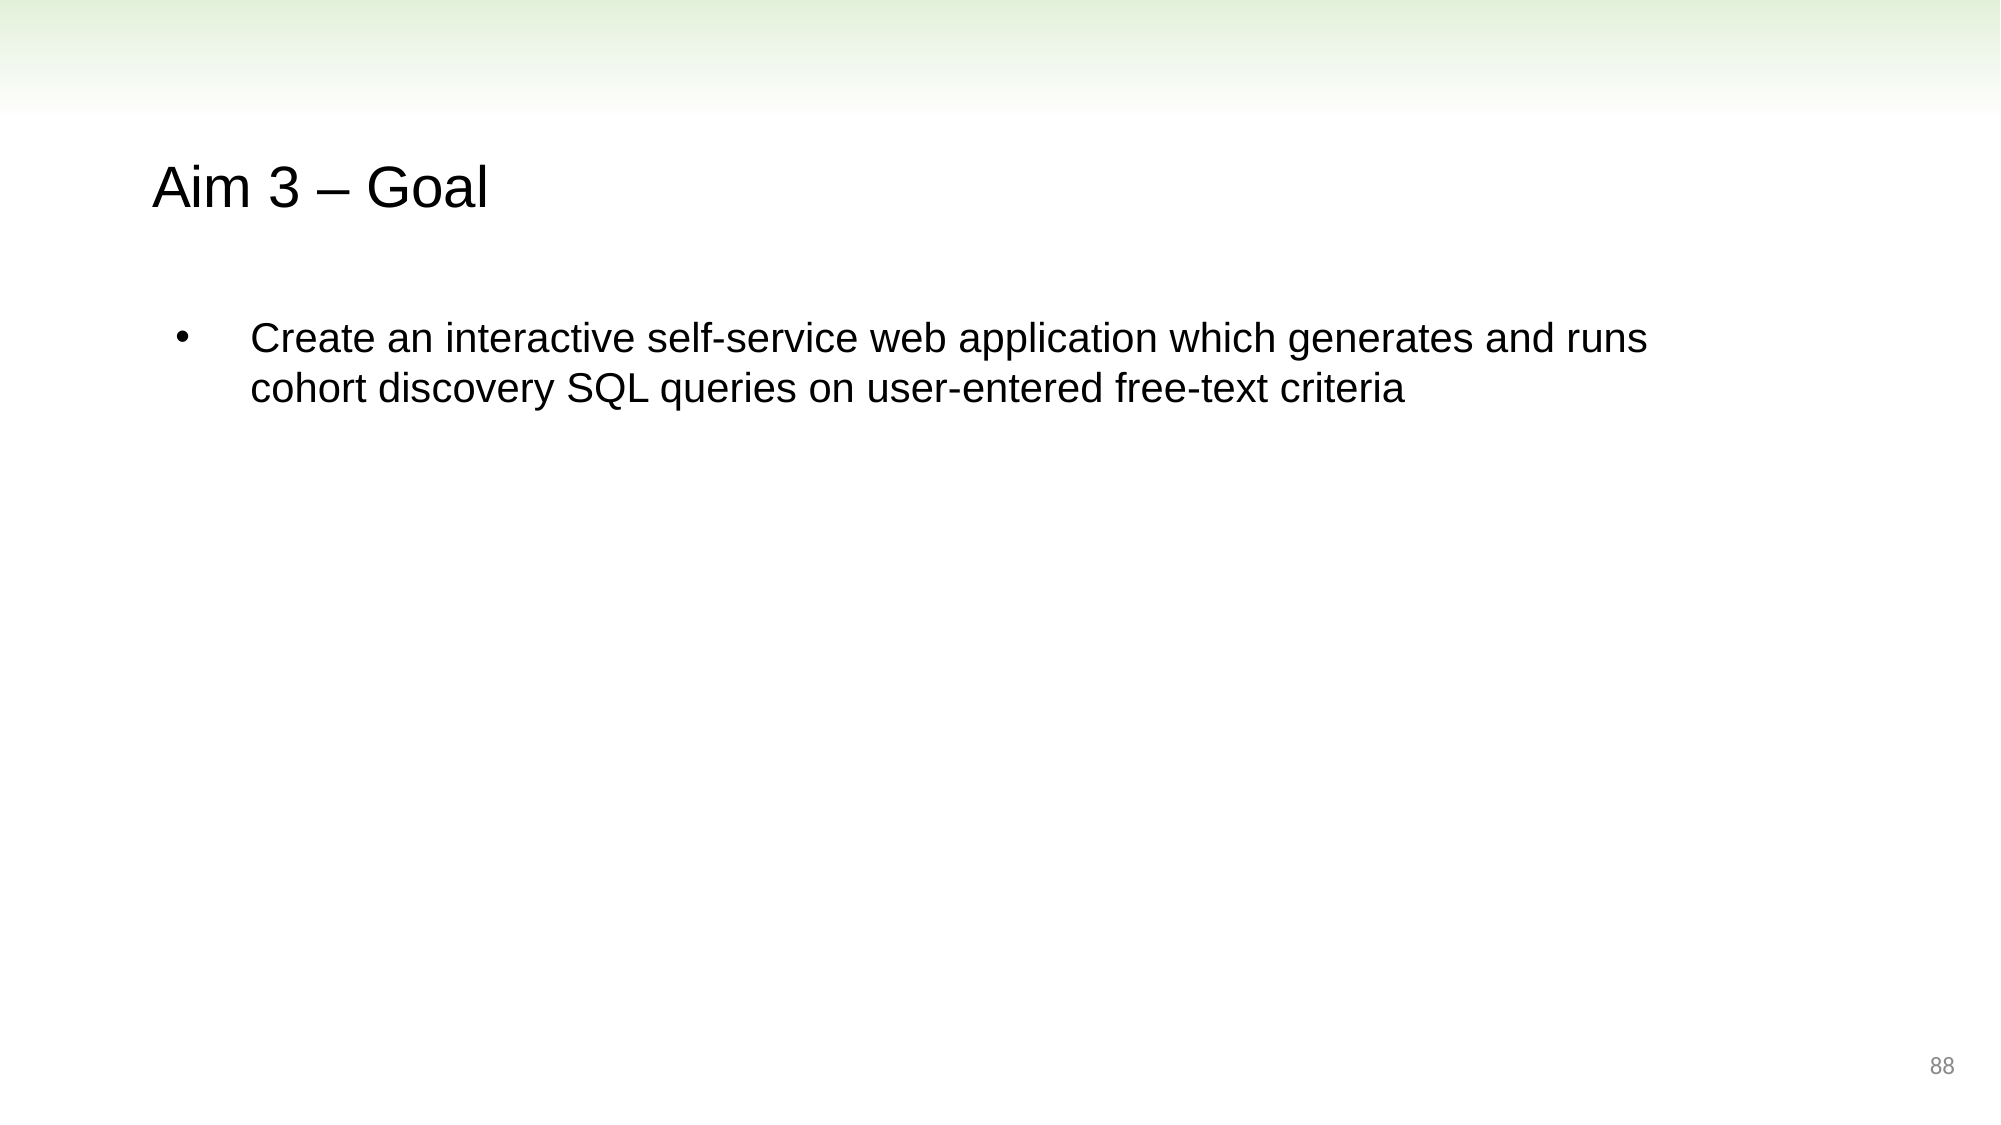

Aim 3 – Goal
Create an interactive self-service web application which generates and runs cohort discovery SQL queries on user-entered free-text criteria
88